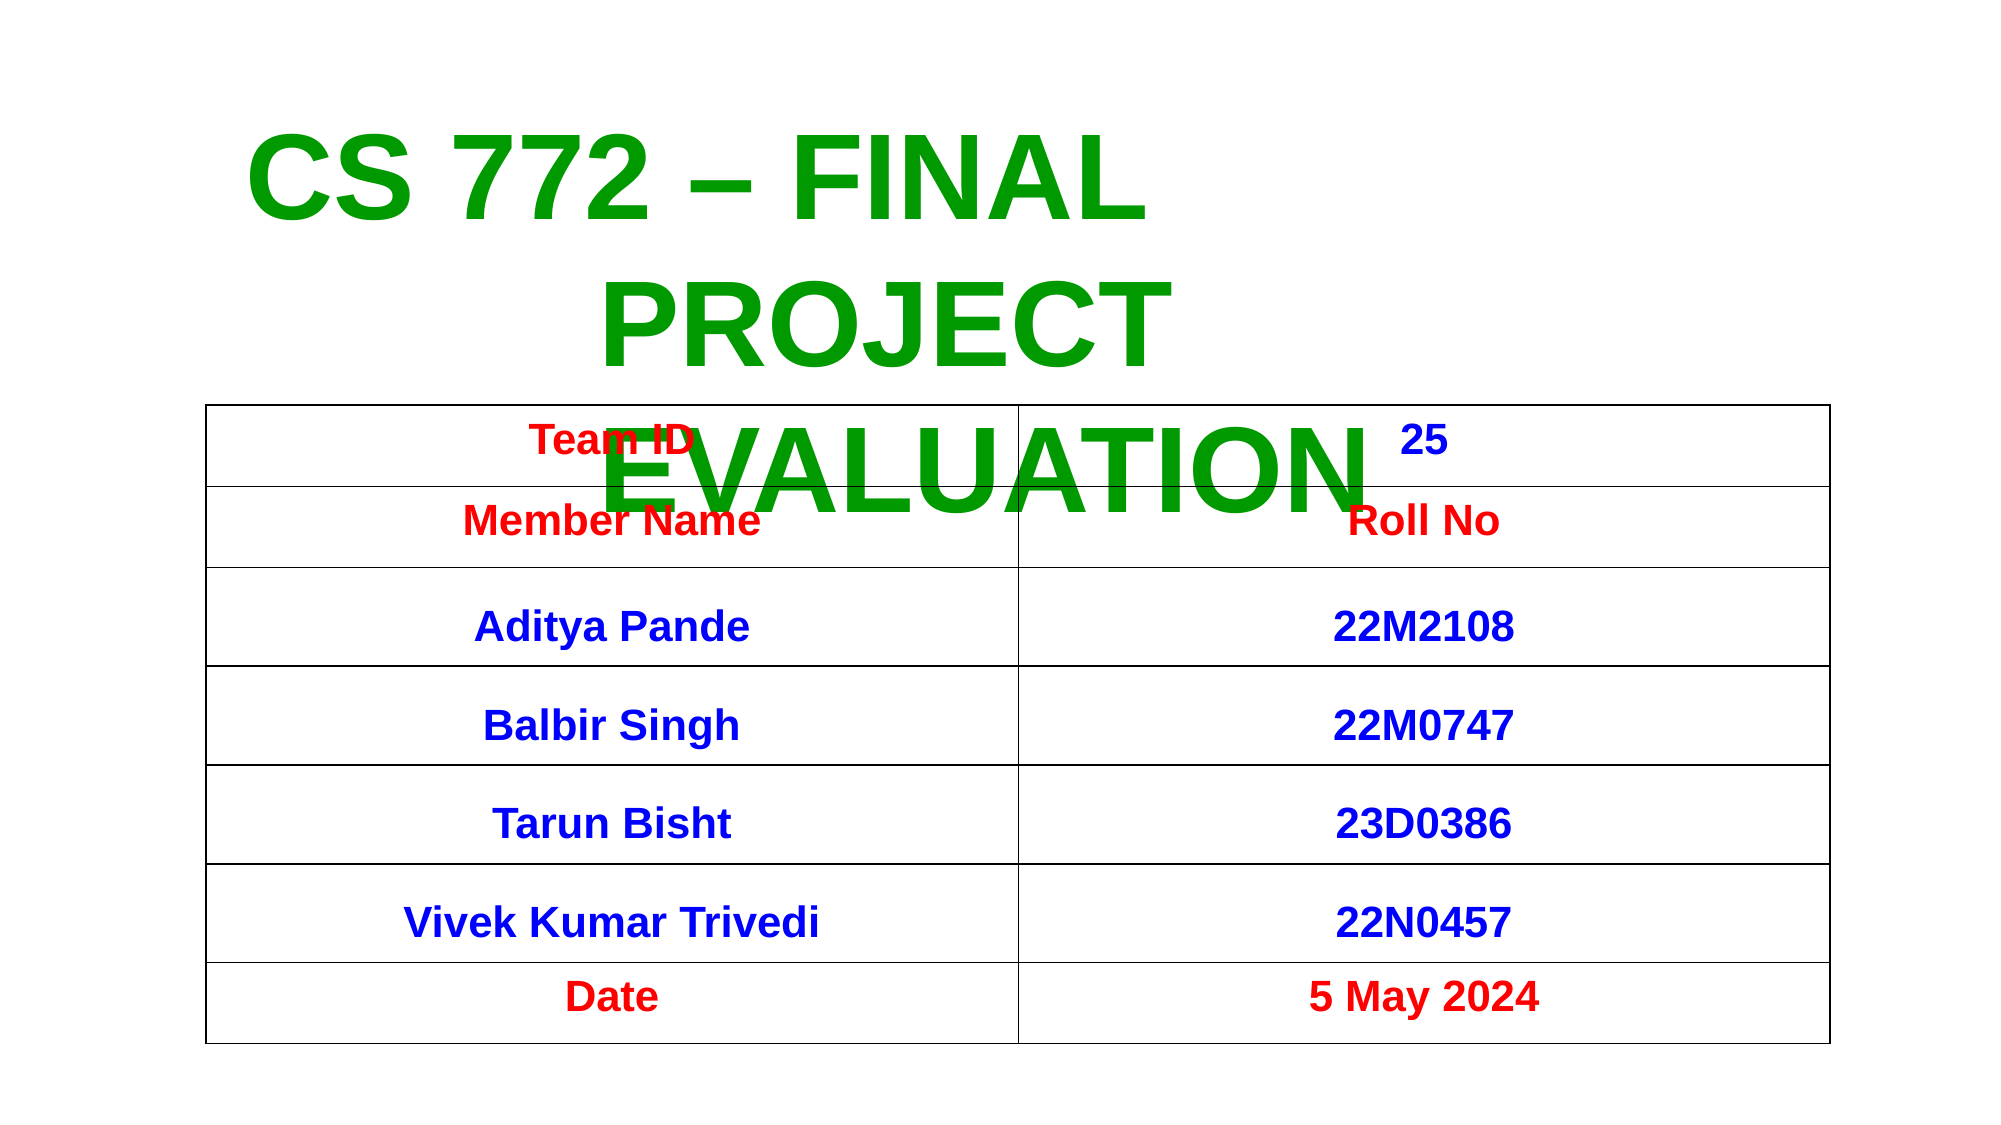

# CS 772 – FINAL PROJECT EVALUATION
| Team ID | 25 |
| --- | --- |
| Member Name | Roll No |
| Aditya Pande | 22M2108 |
| Balbir Singh | 22M0747 |
| Tarun Bisht | 23D0386 |
| Vivek Kumar Trivedi | 22N0457 |
| Date | 5 May 2024 |